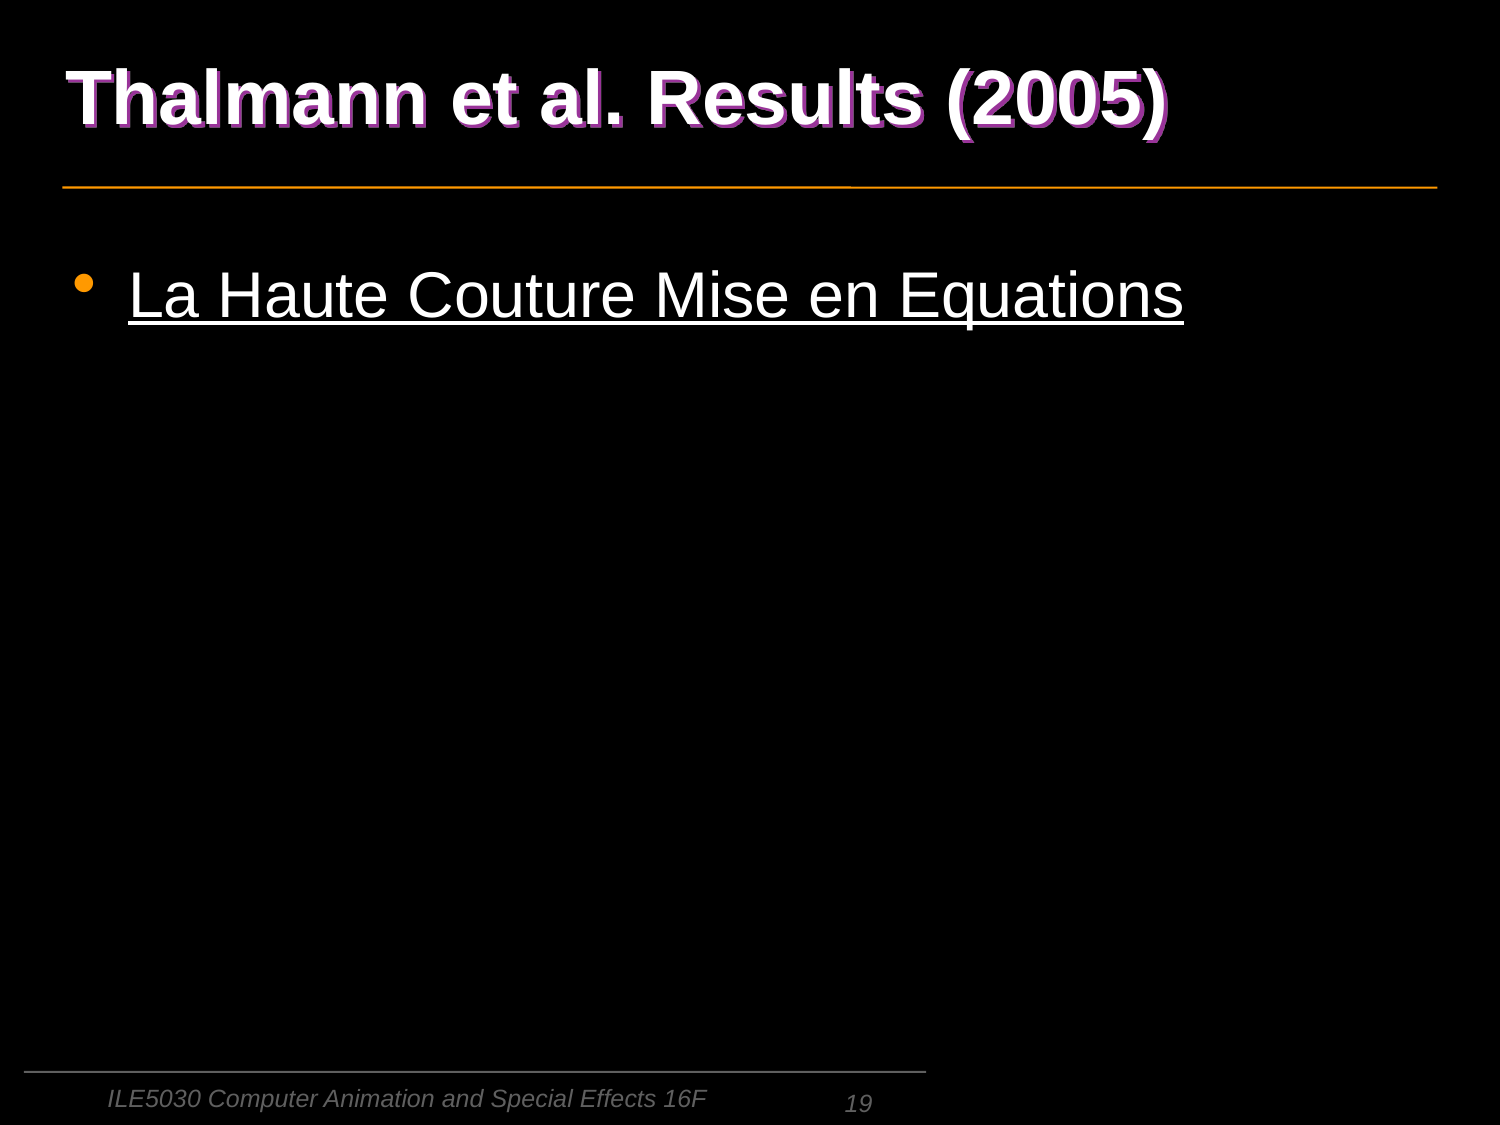

# Thalmann et al. Results (2005)
La Haute Couture Mise en Equations
ILE5030 Computer Animation and Special Effects 16F
19